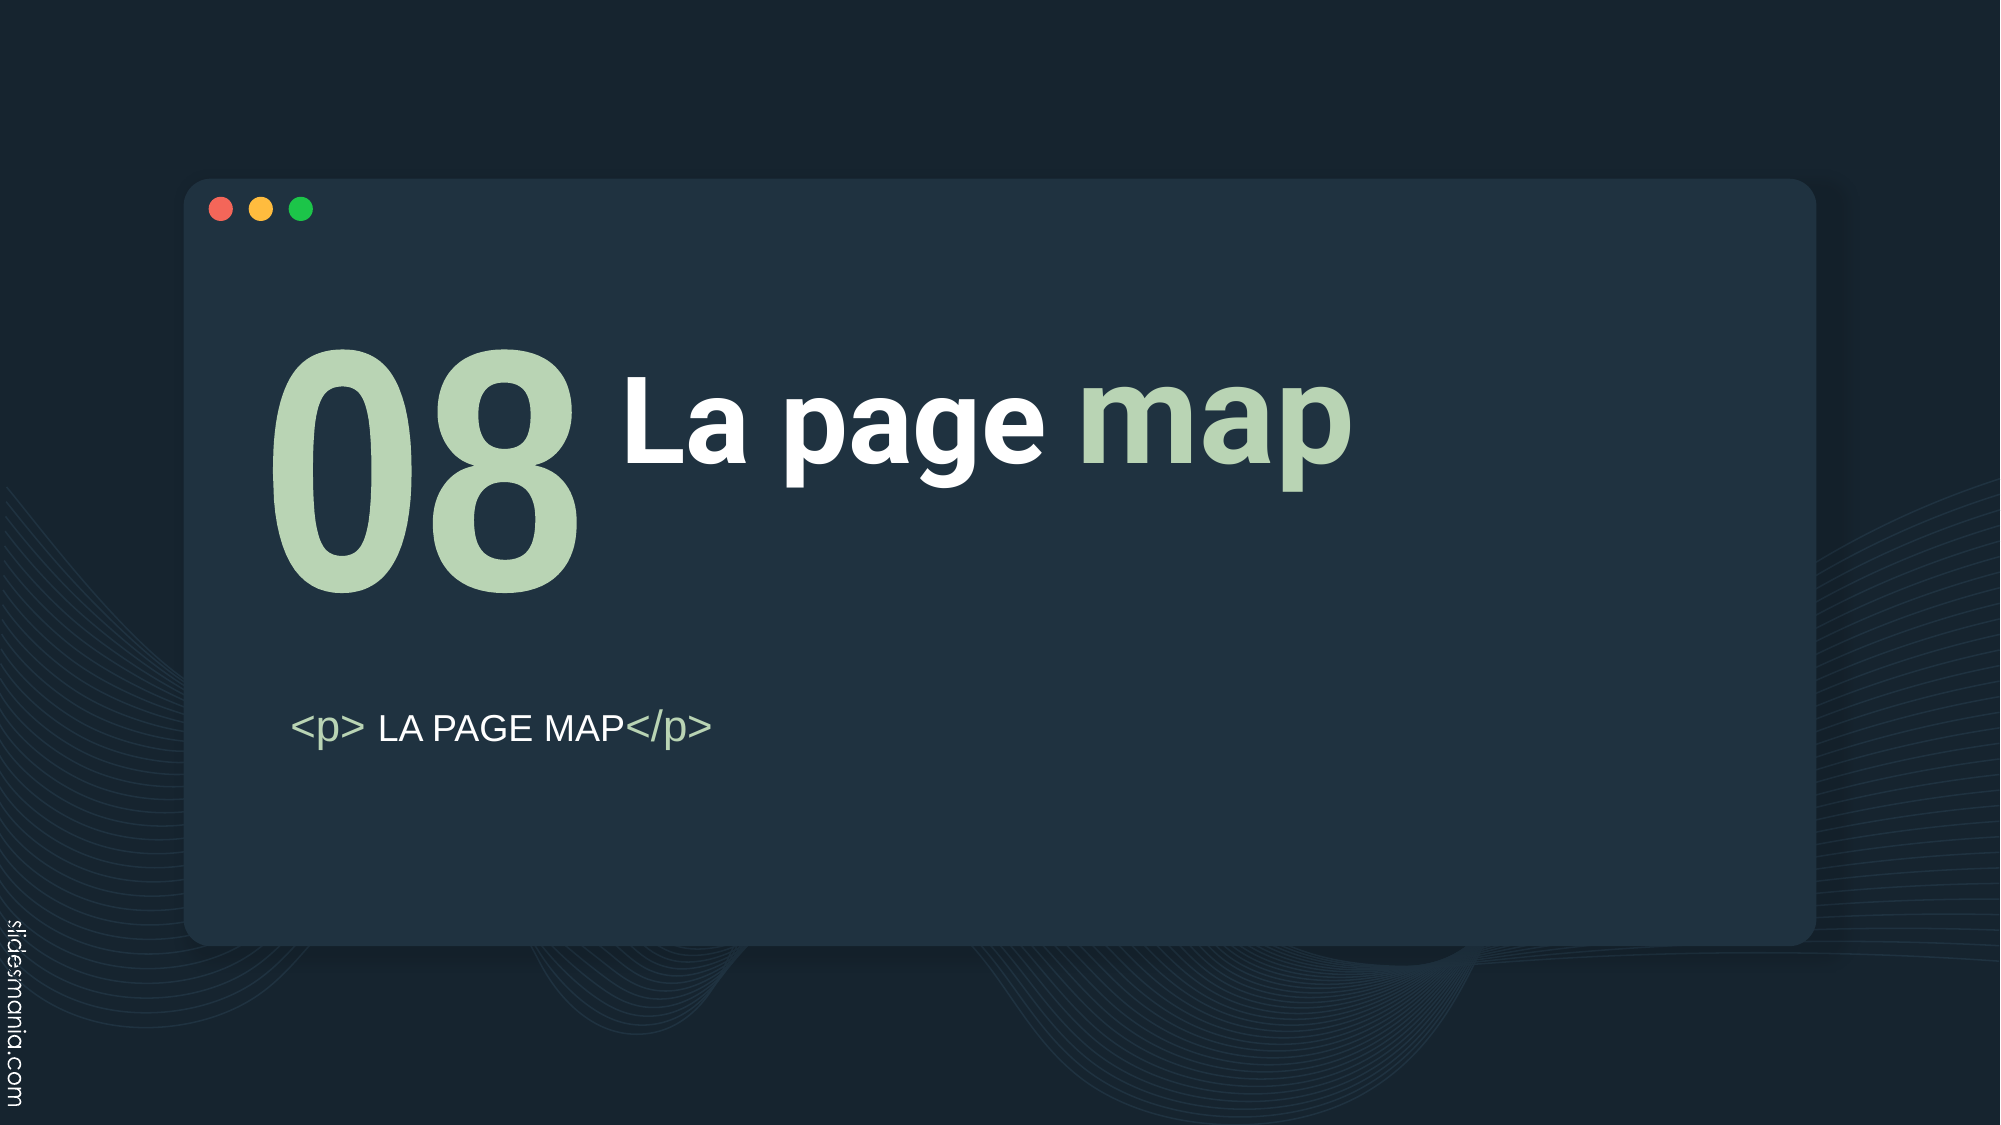

# La page map
08
<p> LA PAGE MAP</p>